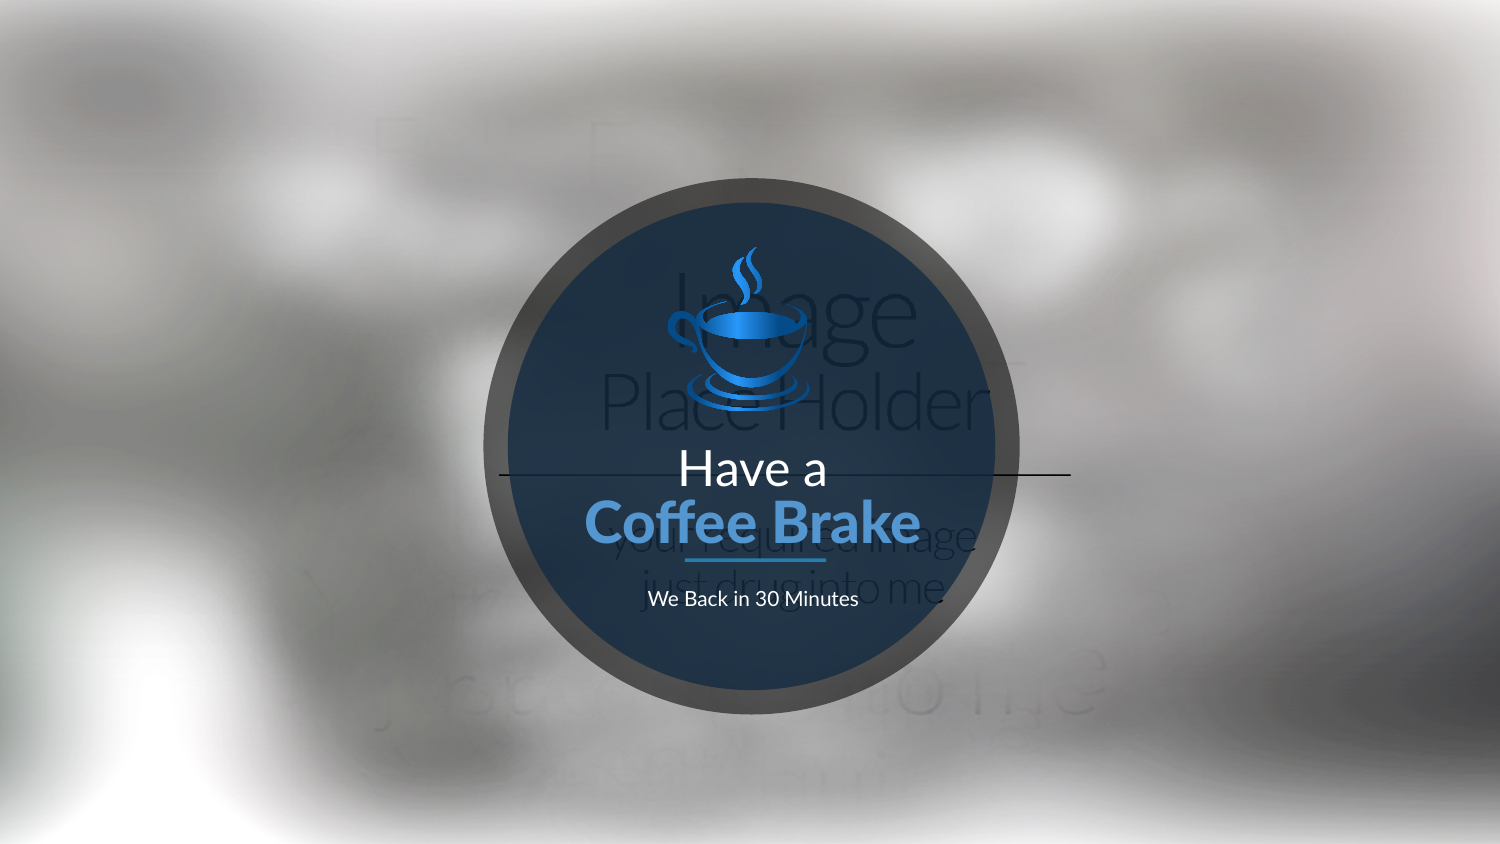

Have a
Coffee Brake

We Back in 30 Minutes